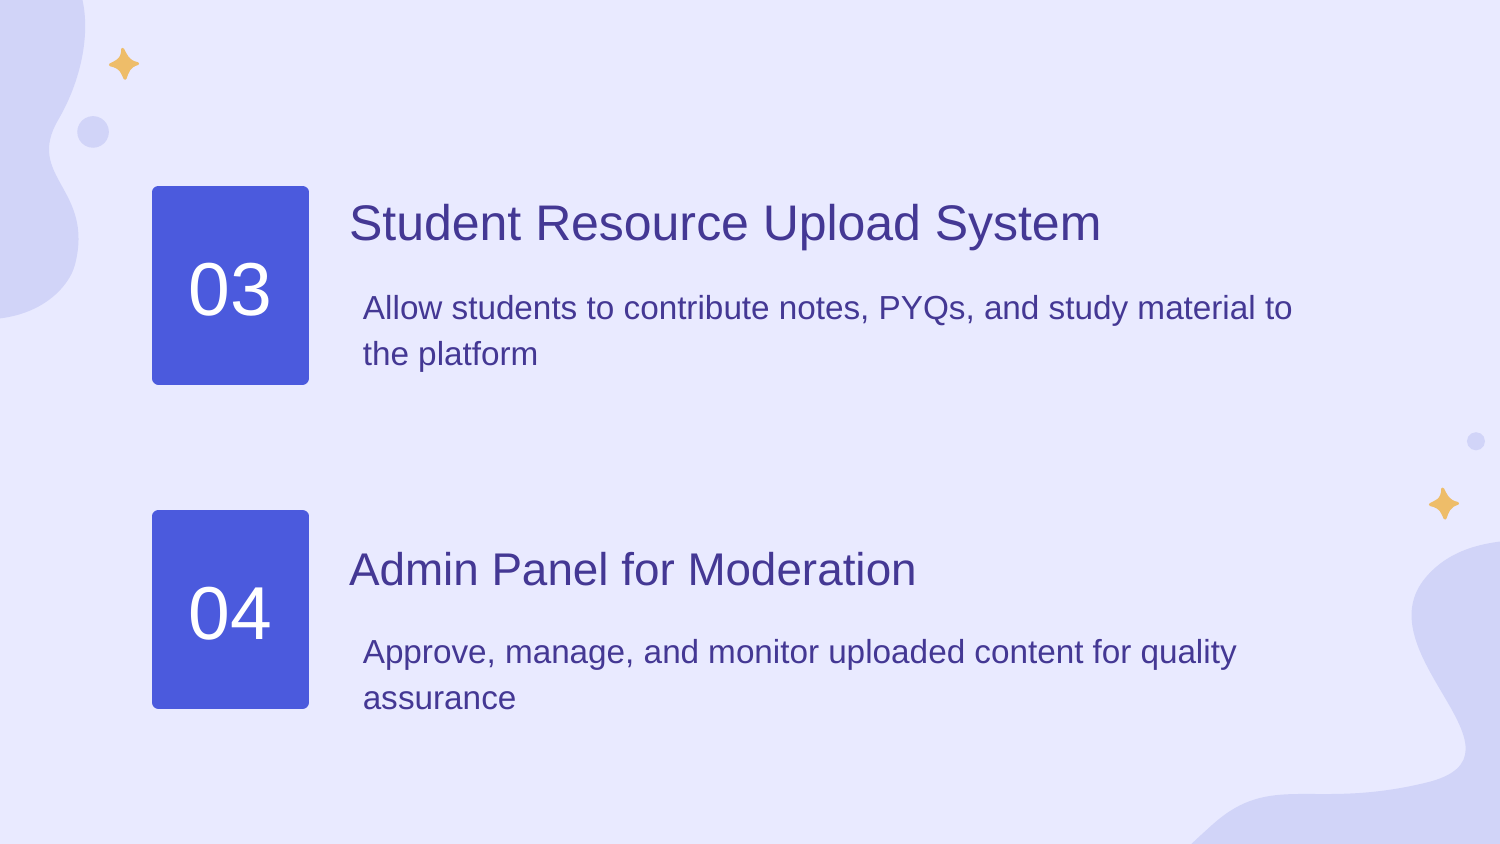

Student Resource Upload System
03
Allow students to contribute notes, PYQs, and study material to the platform
Admin Panel for Moderation
04
Approve, manage, and monitor uploaded content for quality assurance